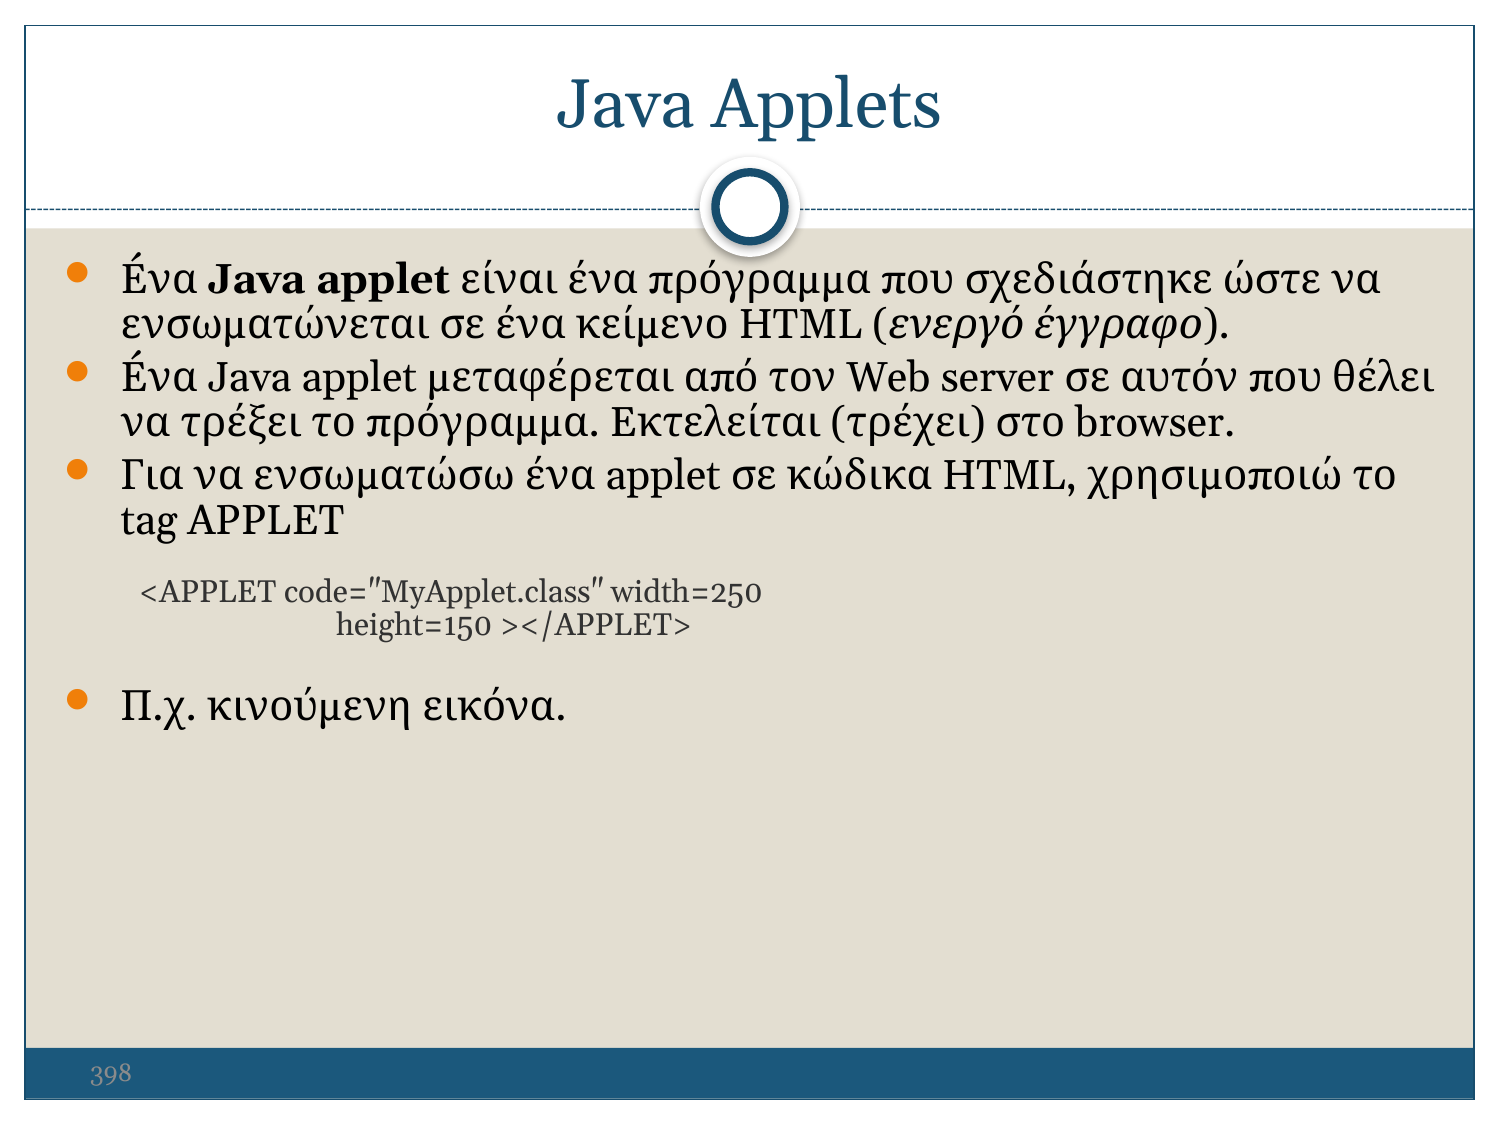

Java Applets
Ένα Java applet είναι ένα πρόγραμμα που σχεδιάστηκε ώστε να ενσωματώνεται σε ένα κείμενο HTML (ενεργό έγγραφο).
Ένα Java applet μεταφέρεται από τον Web server σε αυτόν που θέλει να τρέξει το πρόγραμμα. Εκτελείται (τρέχει) στο browser.
Για να ενσωματώσω ένα applet σε κώδικα HTML, χρησιμοποιώ το tag APPLET
<APPLET code="MyApplet.class" width=250
	height=150 ></APPLET>
Π.χ. κινούμενη εικόνα.
398